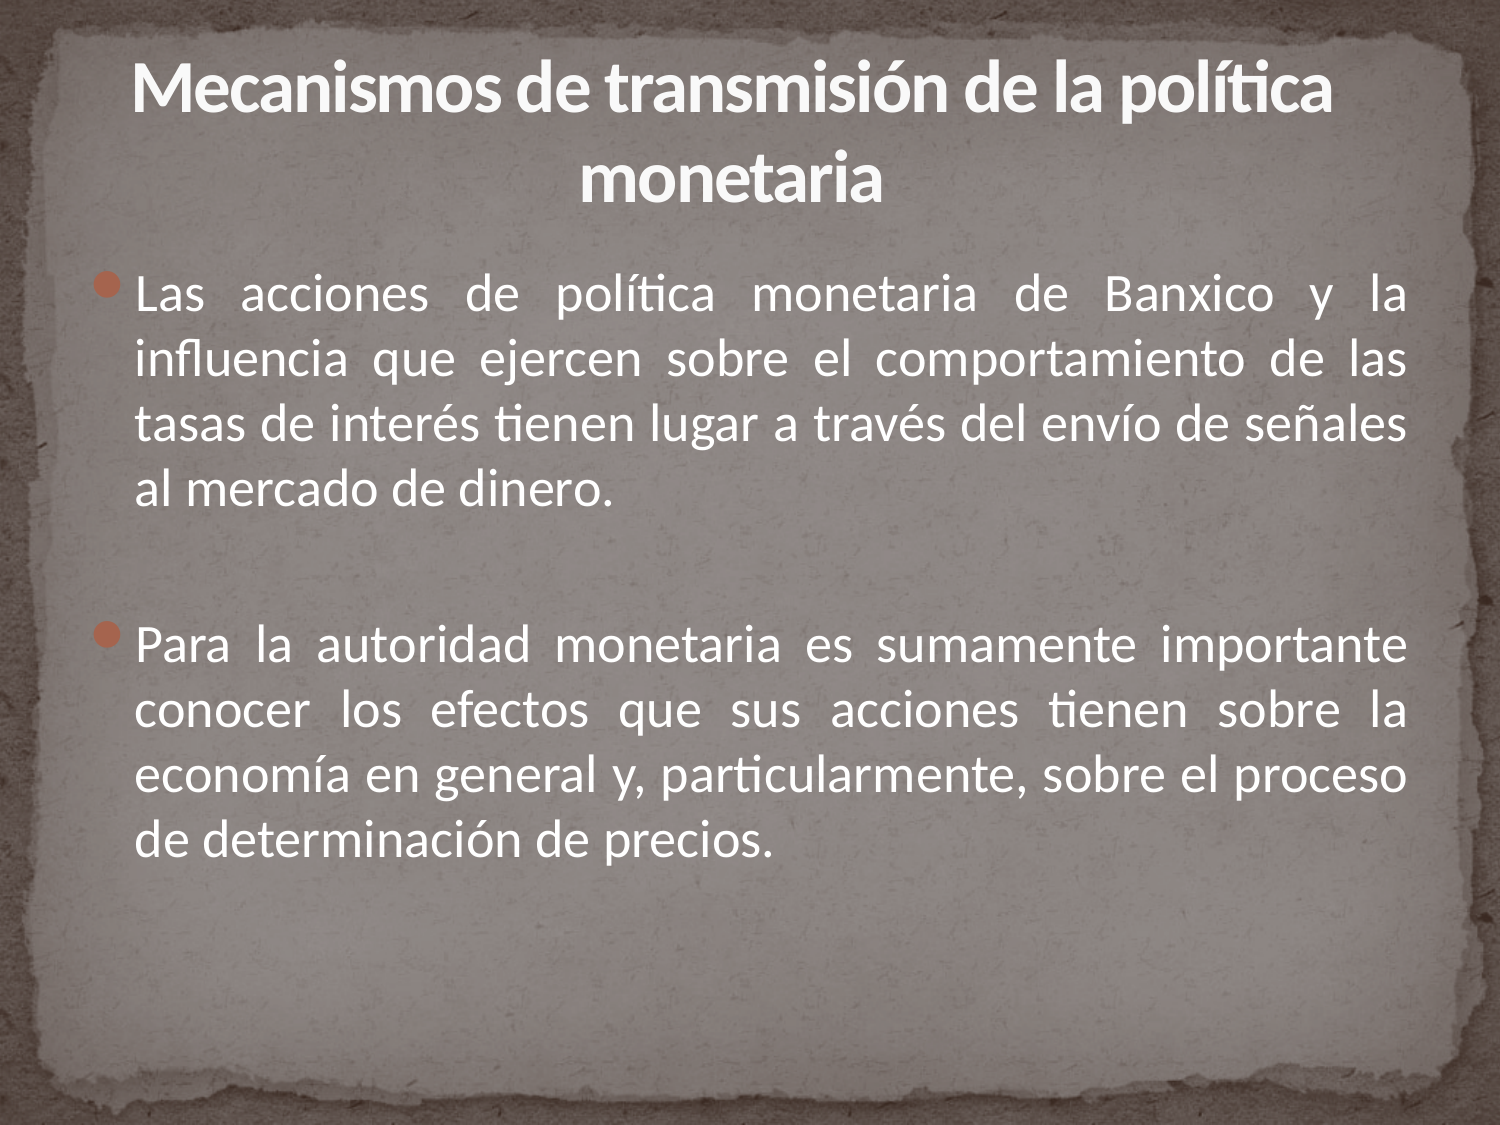

# Mecanismos de transmisión de la política monetaria
Las acciones de política monetaria de Banxico y la influencia que ejercen sobre el comportamiento de las tasas de interés tienen lugar a través del envío de señales al mercado de dinero.

Para la autoridad monetaria es sumamente importante conocer los efectos que sus acciones tienen sobre la economía en general y, particularmente, sobre el proceso de determinación de precios.